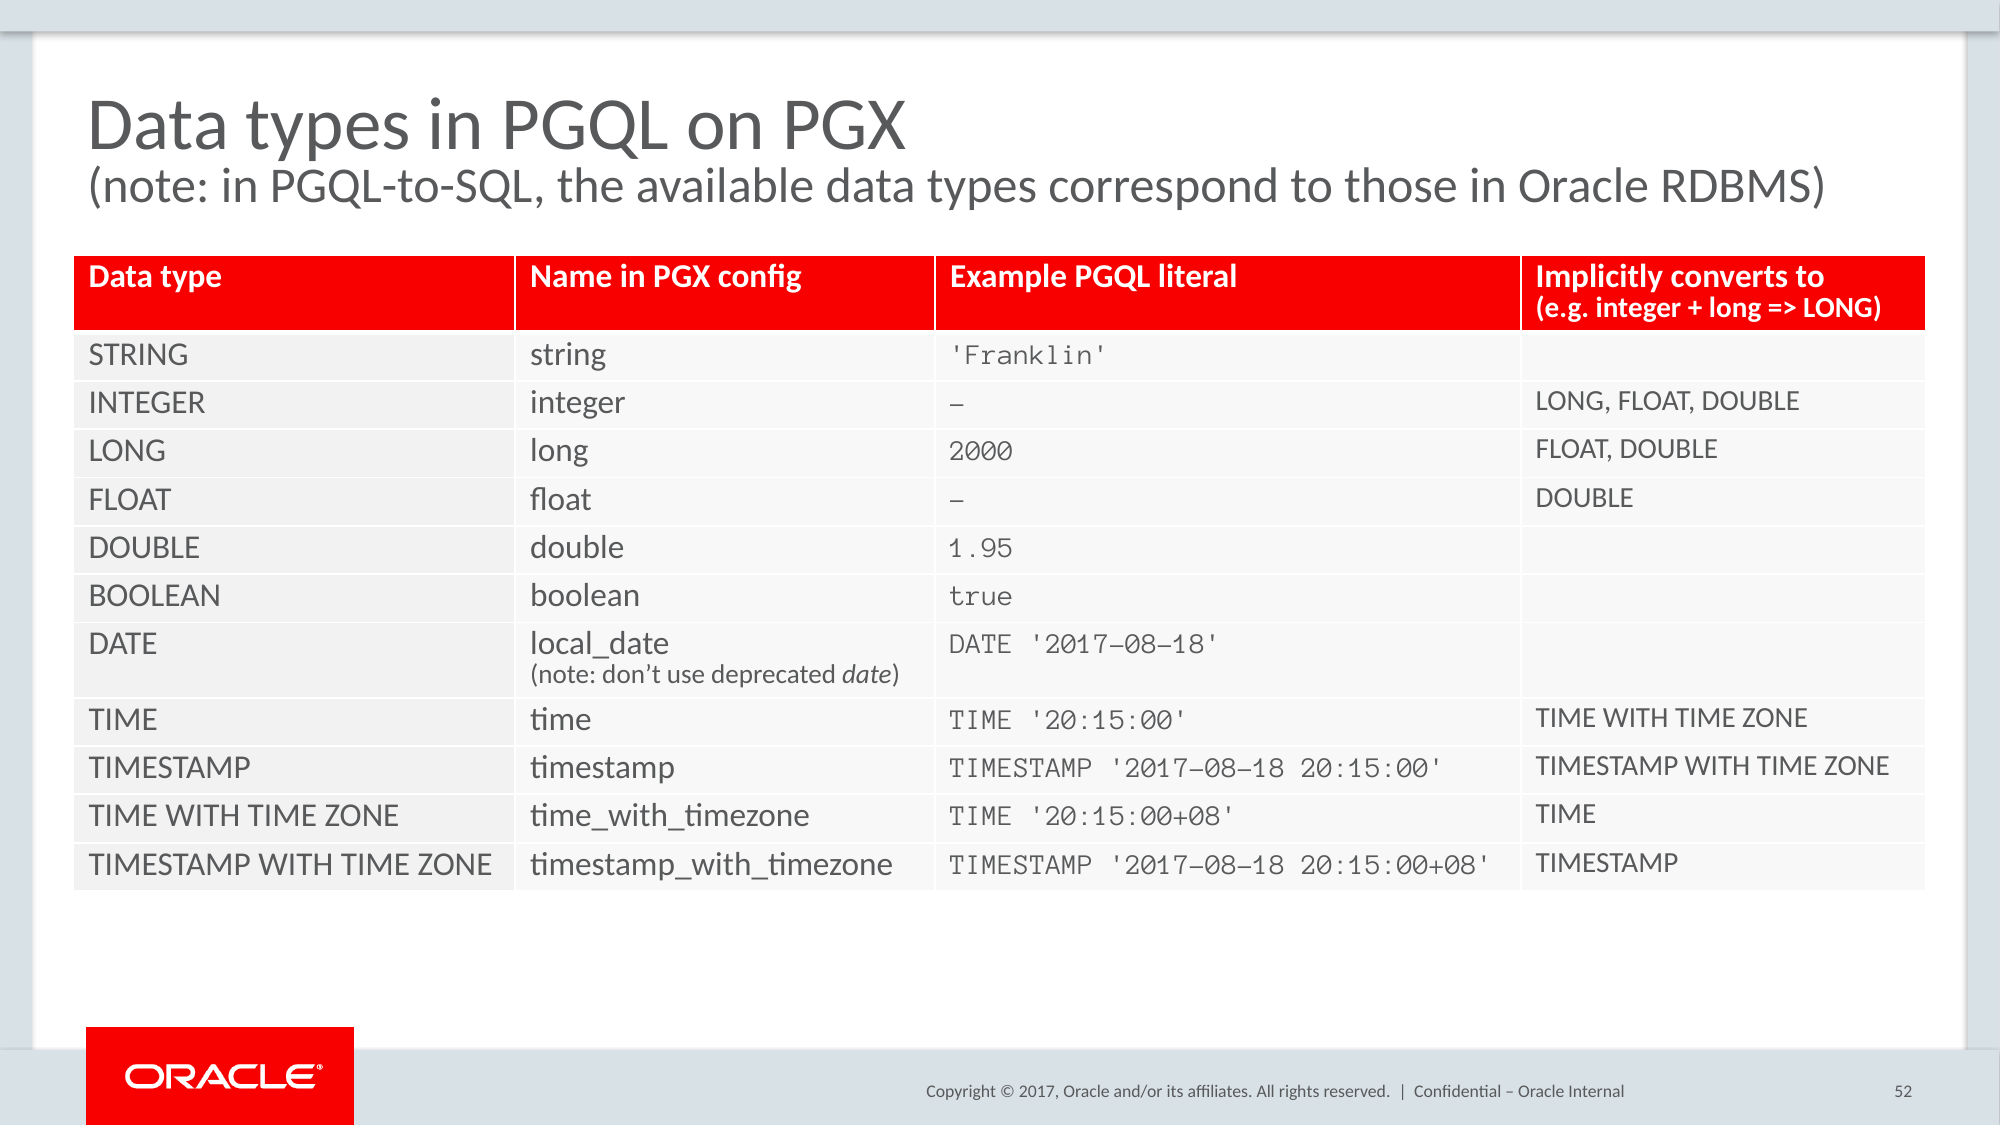

# Data types in PGQL on PGX (note: in PGQL-to-SQL, the available data types correspond to those in Oracle RDBMS)
| Data type | Name in PGX config | Example PGQL literal | Implicitly converts to (e.g. integer + long => LONG) |
| --- | --- | --- | --- |
| STRING | string | 'Franklin' |  |
| INTEGER | integer | - | LONG, FLOAT, DOUBLE |
| LONG | long | 2000 | FLOAT, DOUBLE |
| FLOAT | float | - | DOUBLE |
| DOUBLE | double | 1.95 |  |
| BOOLEAN | boolean | true |  |
| DATE | local\_date (note: don’t use deprecated date) | DATE '2017-08-18' |  |
| TIME | time | TIME '20:15:00' | TIME WITH TIME ZONE |
| TIMESTAMP | timestamp | TIMESTAMP '2017-08-18 20:15:00' | TIMESTAMP WITH TIME ZONE |
| TIME WITH TIME ZONE | time\_with\_timezone | TIME '20:15:00+08' | TIME |
| TIMESTAMP WITH TIME ZONE | timestamp\_with\_timezone | TIMESTAMP '2017-08-18 20:15:00+08' | TIMESTAMP |
Confidential – Oracle Internal
52